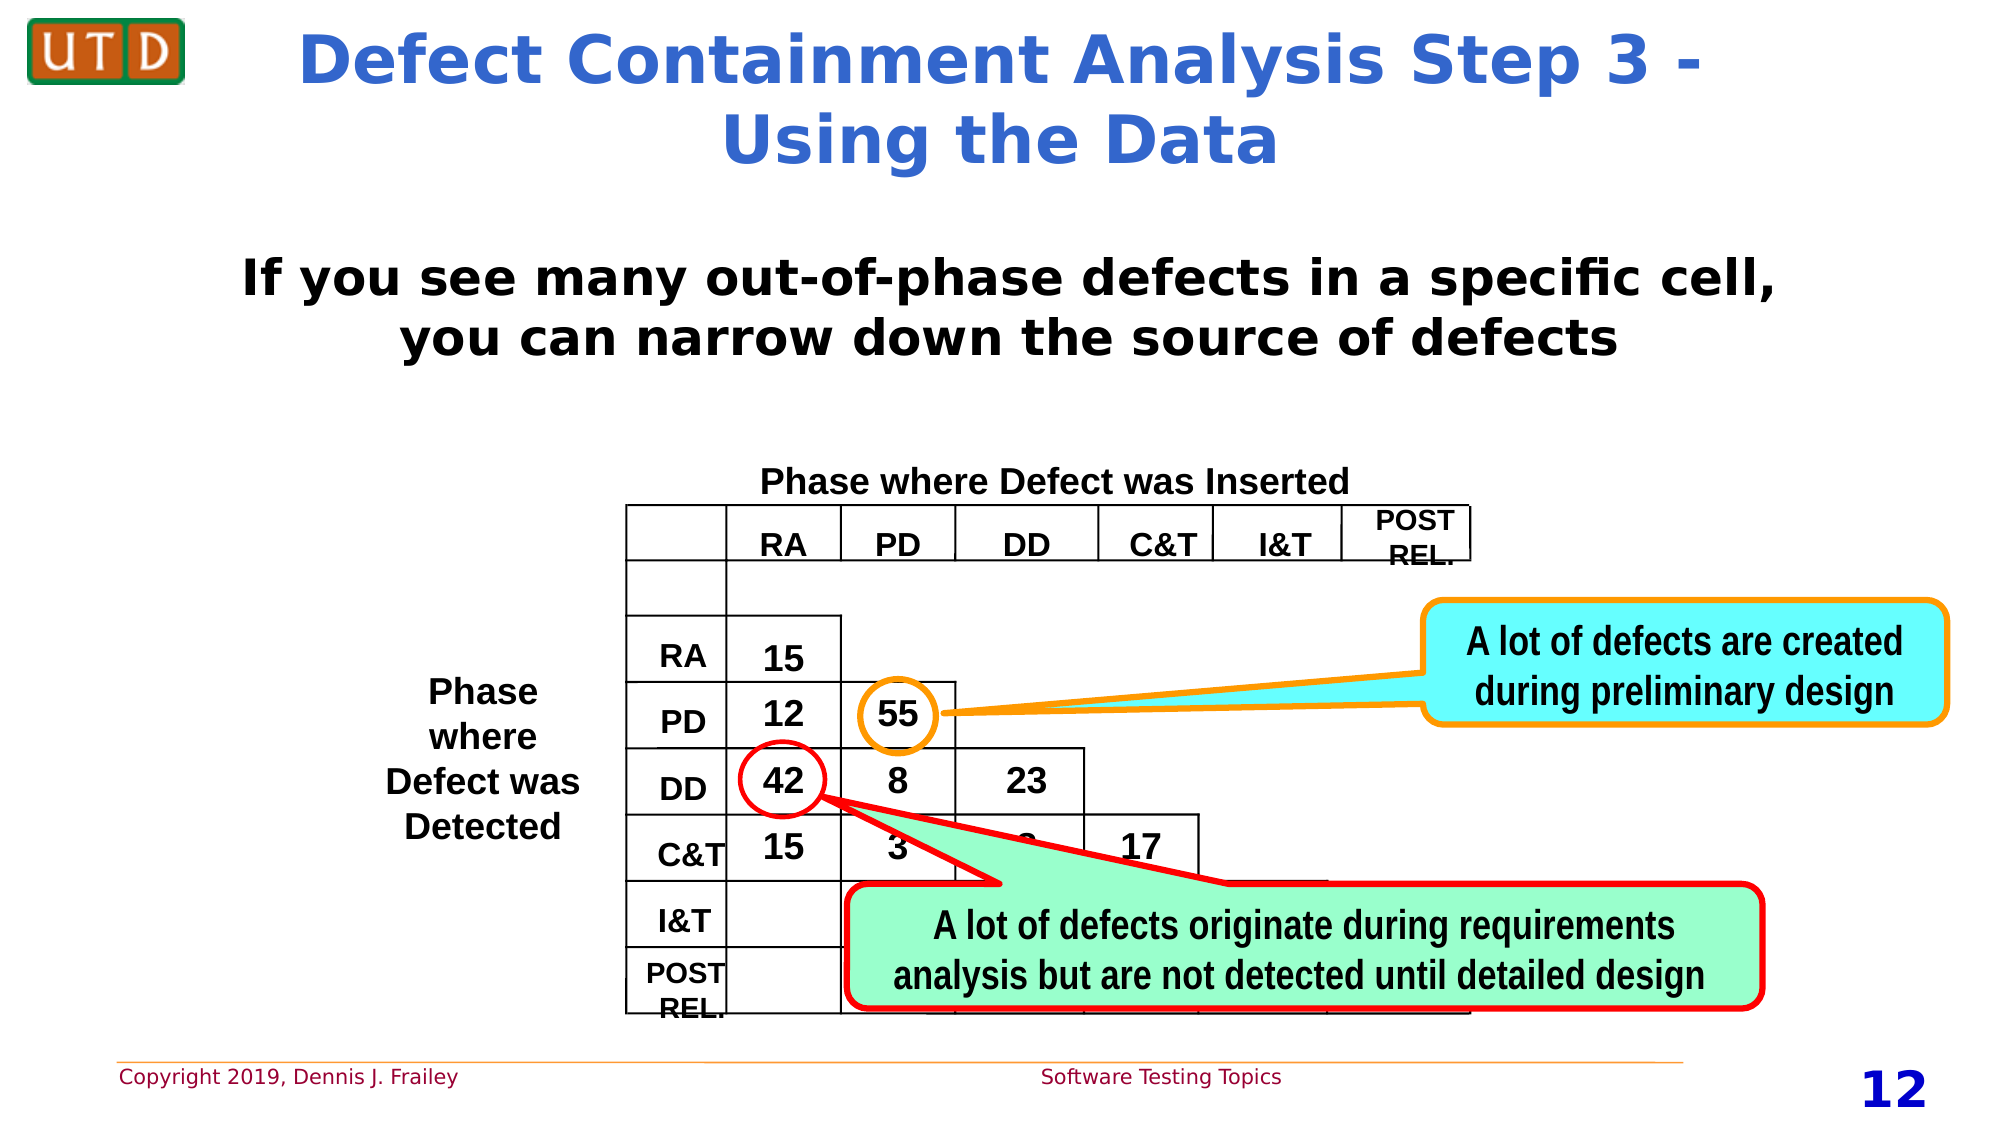

# Defect Containment Analysis Step 3 - Using the Data
If you see many out-of-phase defects in a specific cell, you can narrow down the source of defects
Phase where Defect was Inserted

Phase where Defect was Detected
POST REL.
RA
PD
DD
C&T
I&T
RA
15
12
55
PD
42
8
23
DD
15
3
8
17
C&T
I&T
POST REL.
A lot of defects are created during preliminary design

A lot of defects originate during requirements analysis but are not detected until detailed design